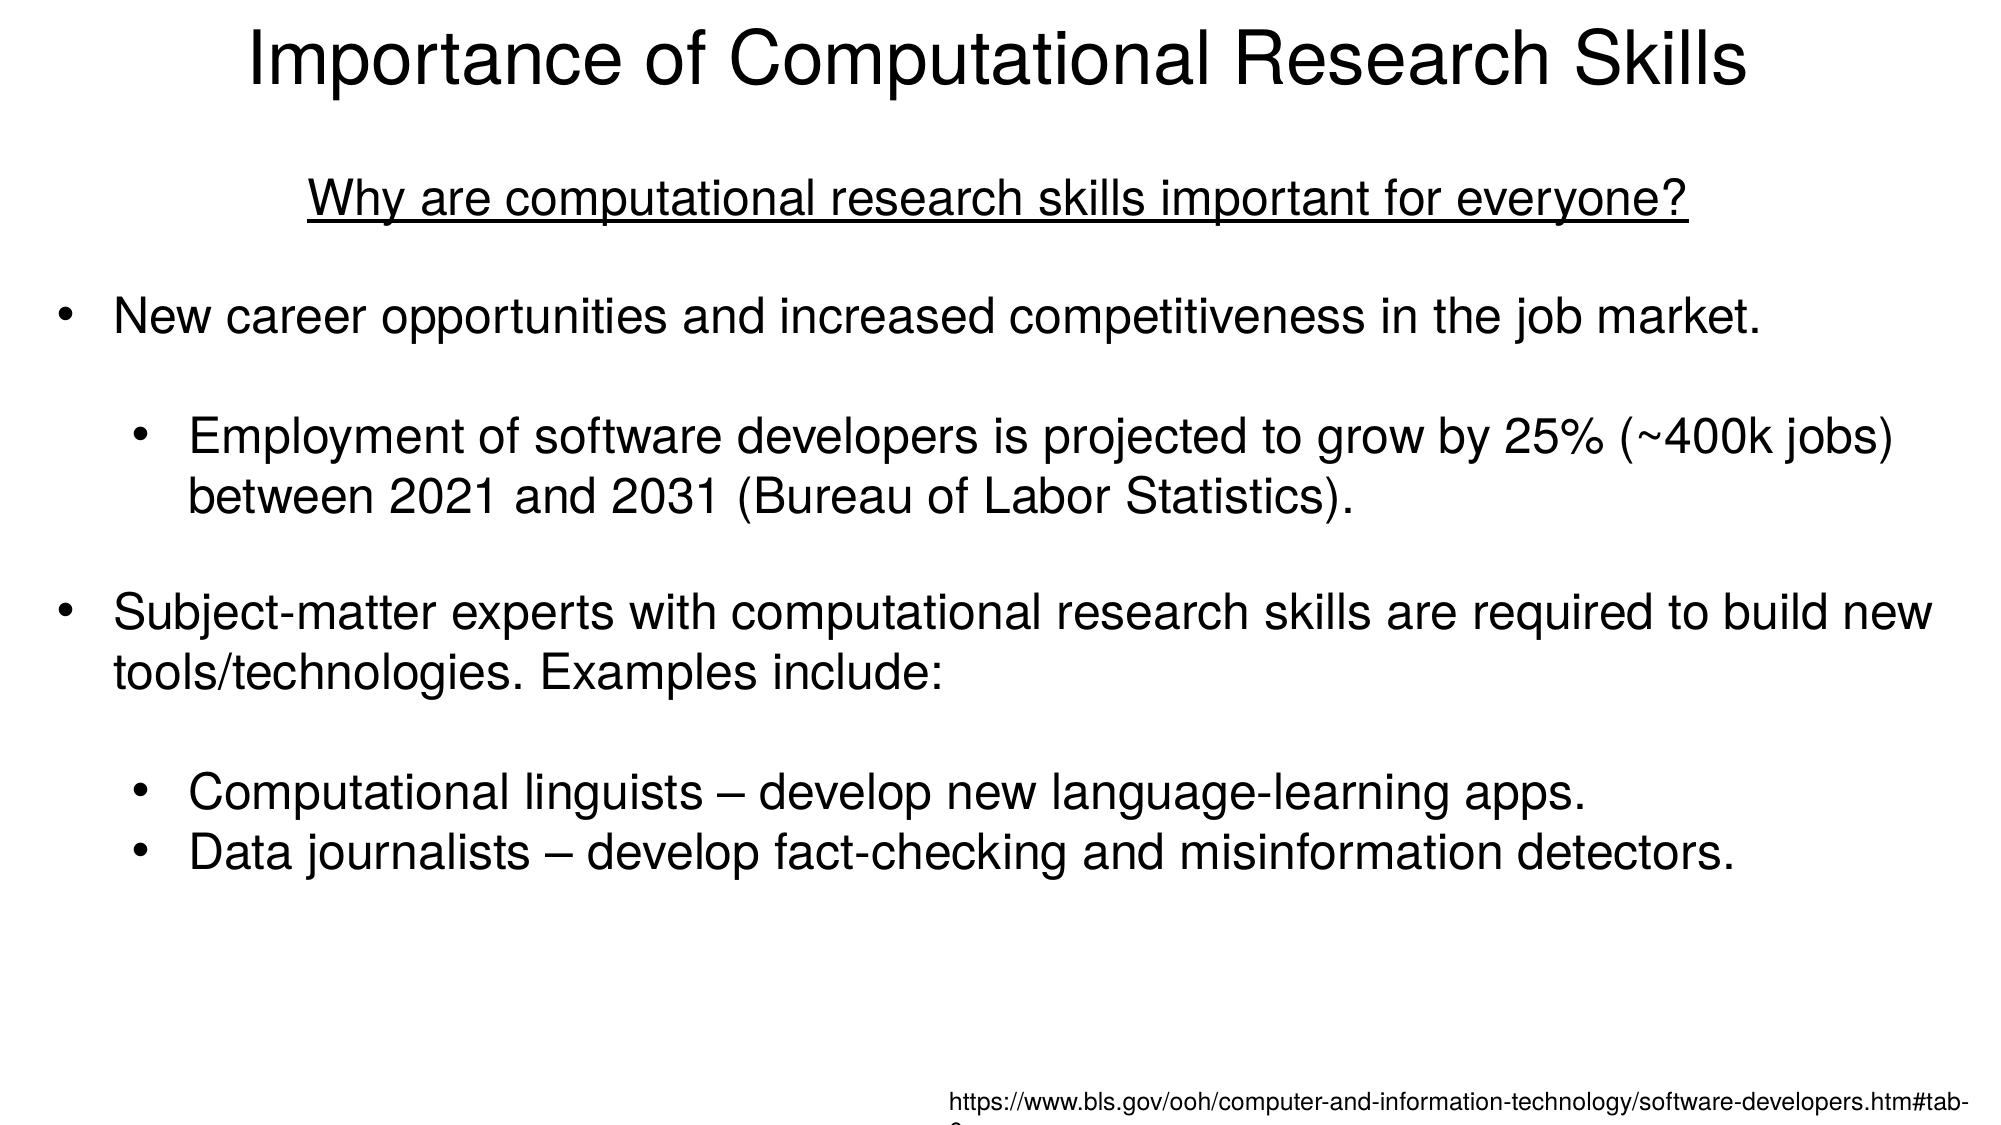

# Importance of Computational Research Skills
Why are computational research skills important for everyone?
New career opportunities and increased competitiveness in the job market.

Employment of software developers is projected to grow by 25% (~400k jobs) between 2021 and 2031 (Bureau of Labor Statistics).
Subject-matter experts with computational research skills are required to build new tools/technologies. Examples include:

Computational linguists – develop new language-learning apps.
Data journalists – develop fact-checking and misinformation detectors.
https://www.bls.gov/ooh/computer-and-information-technology/software-developers.htm#tab-6